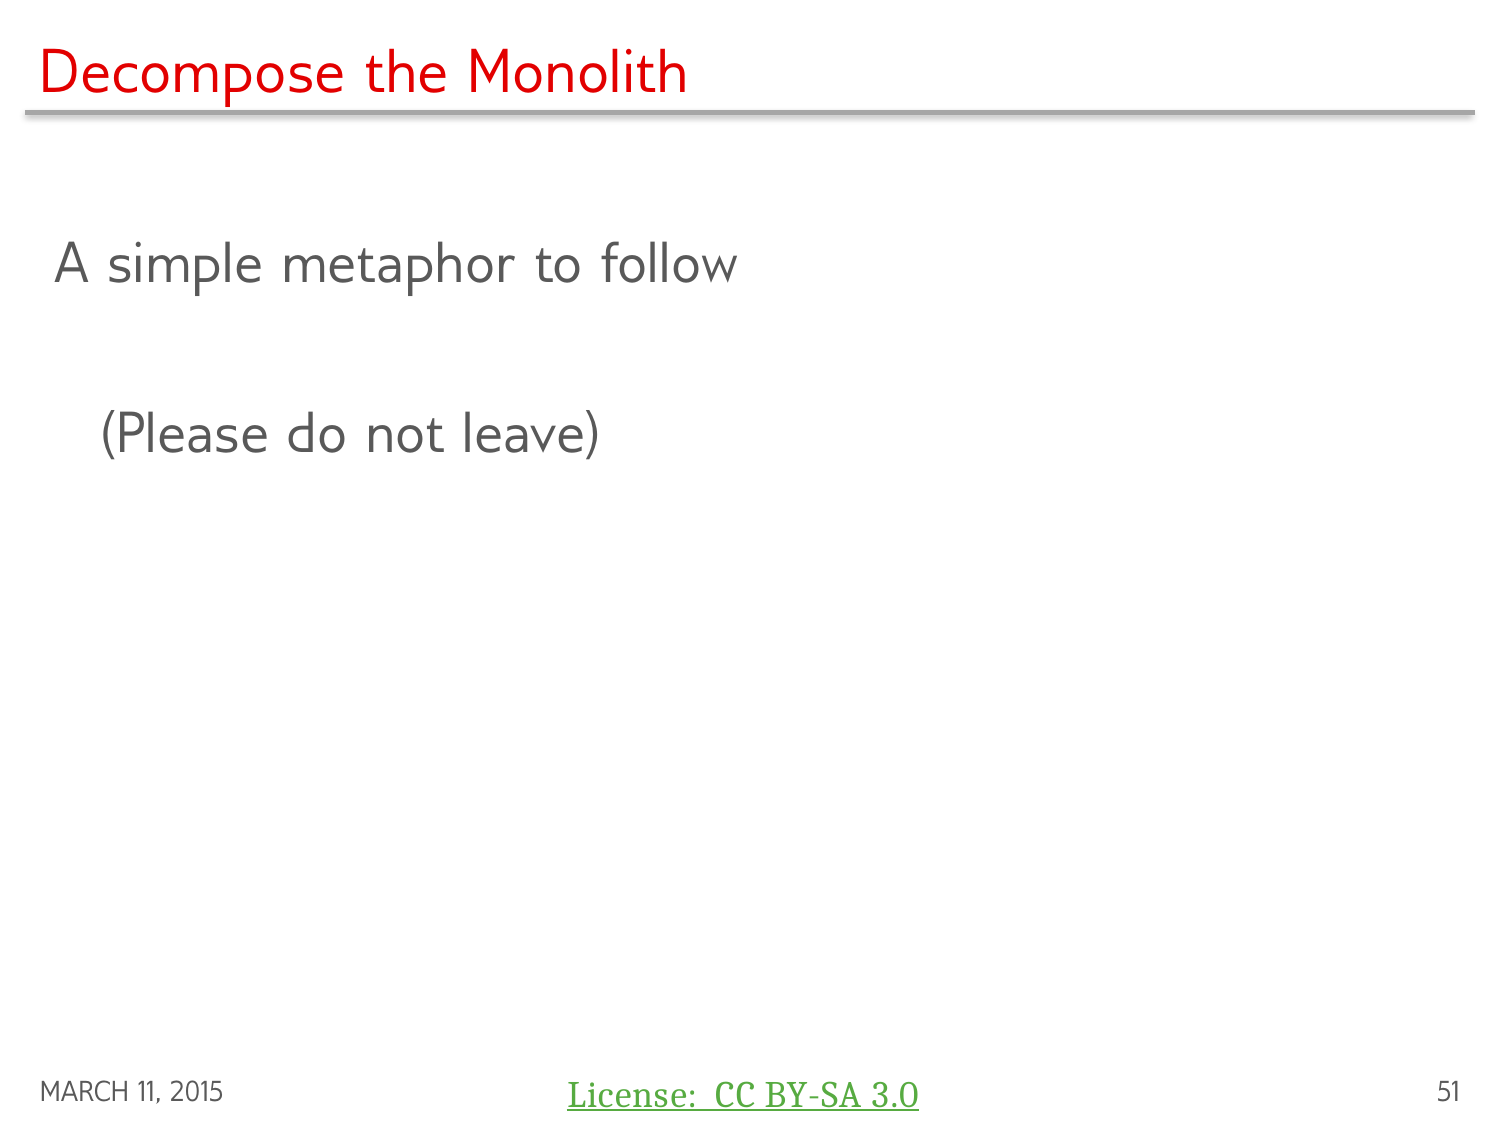

# Decompose the Monolith

A simple metaphor to follow

(Please do not leave)
March 11, 2015
51